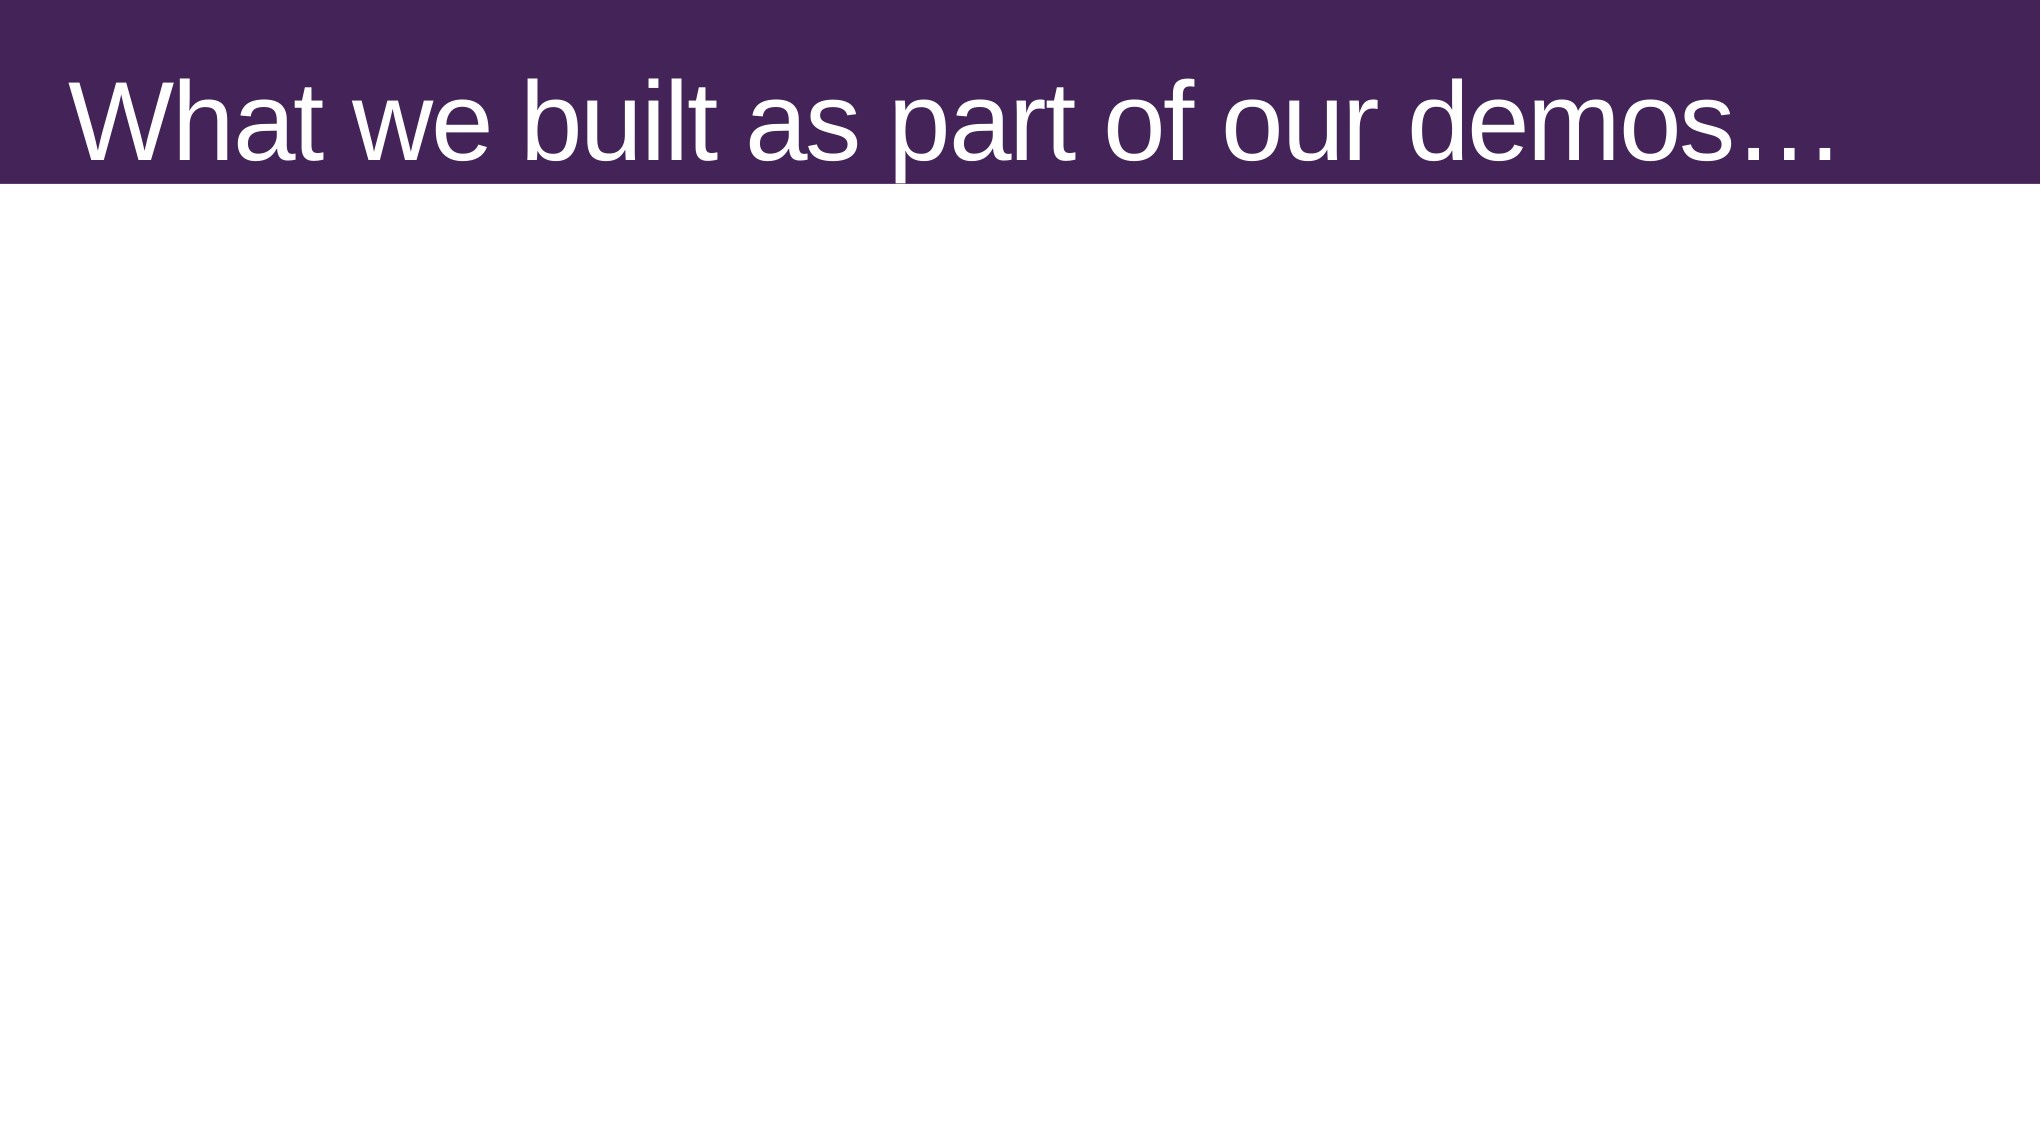

# What we built as part of our demos…